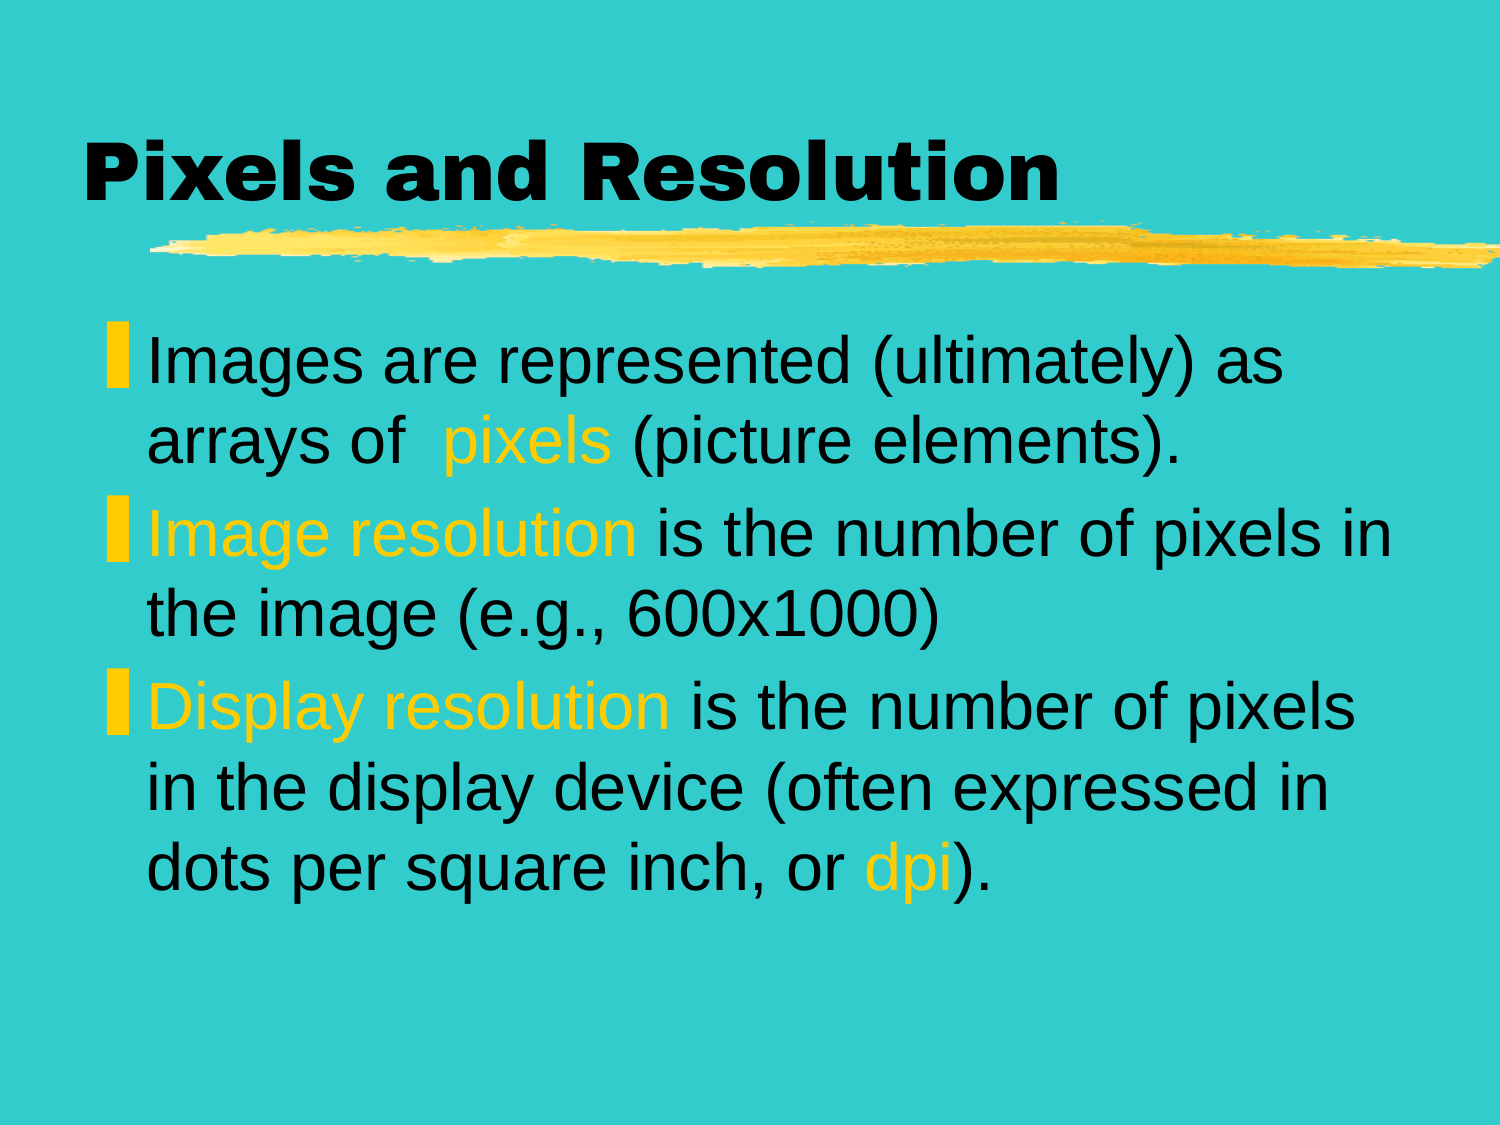

# Pixels and Resolution
Images are represented (ultimately) as arrays of  pixels (picture elements).
Image resolution is the number of pixels in the image (e.g., 600x1000)
Display resolution is the number of pixels in the display device (often expressed in dots per square inch, or dpi).